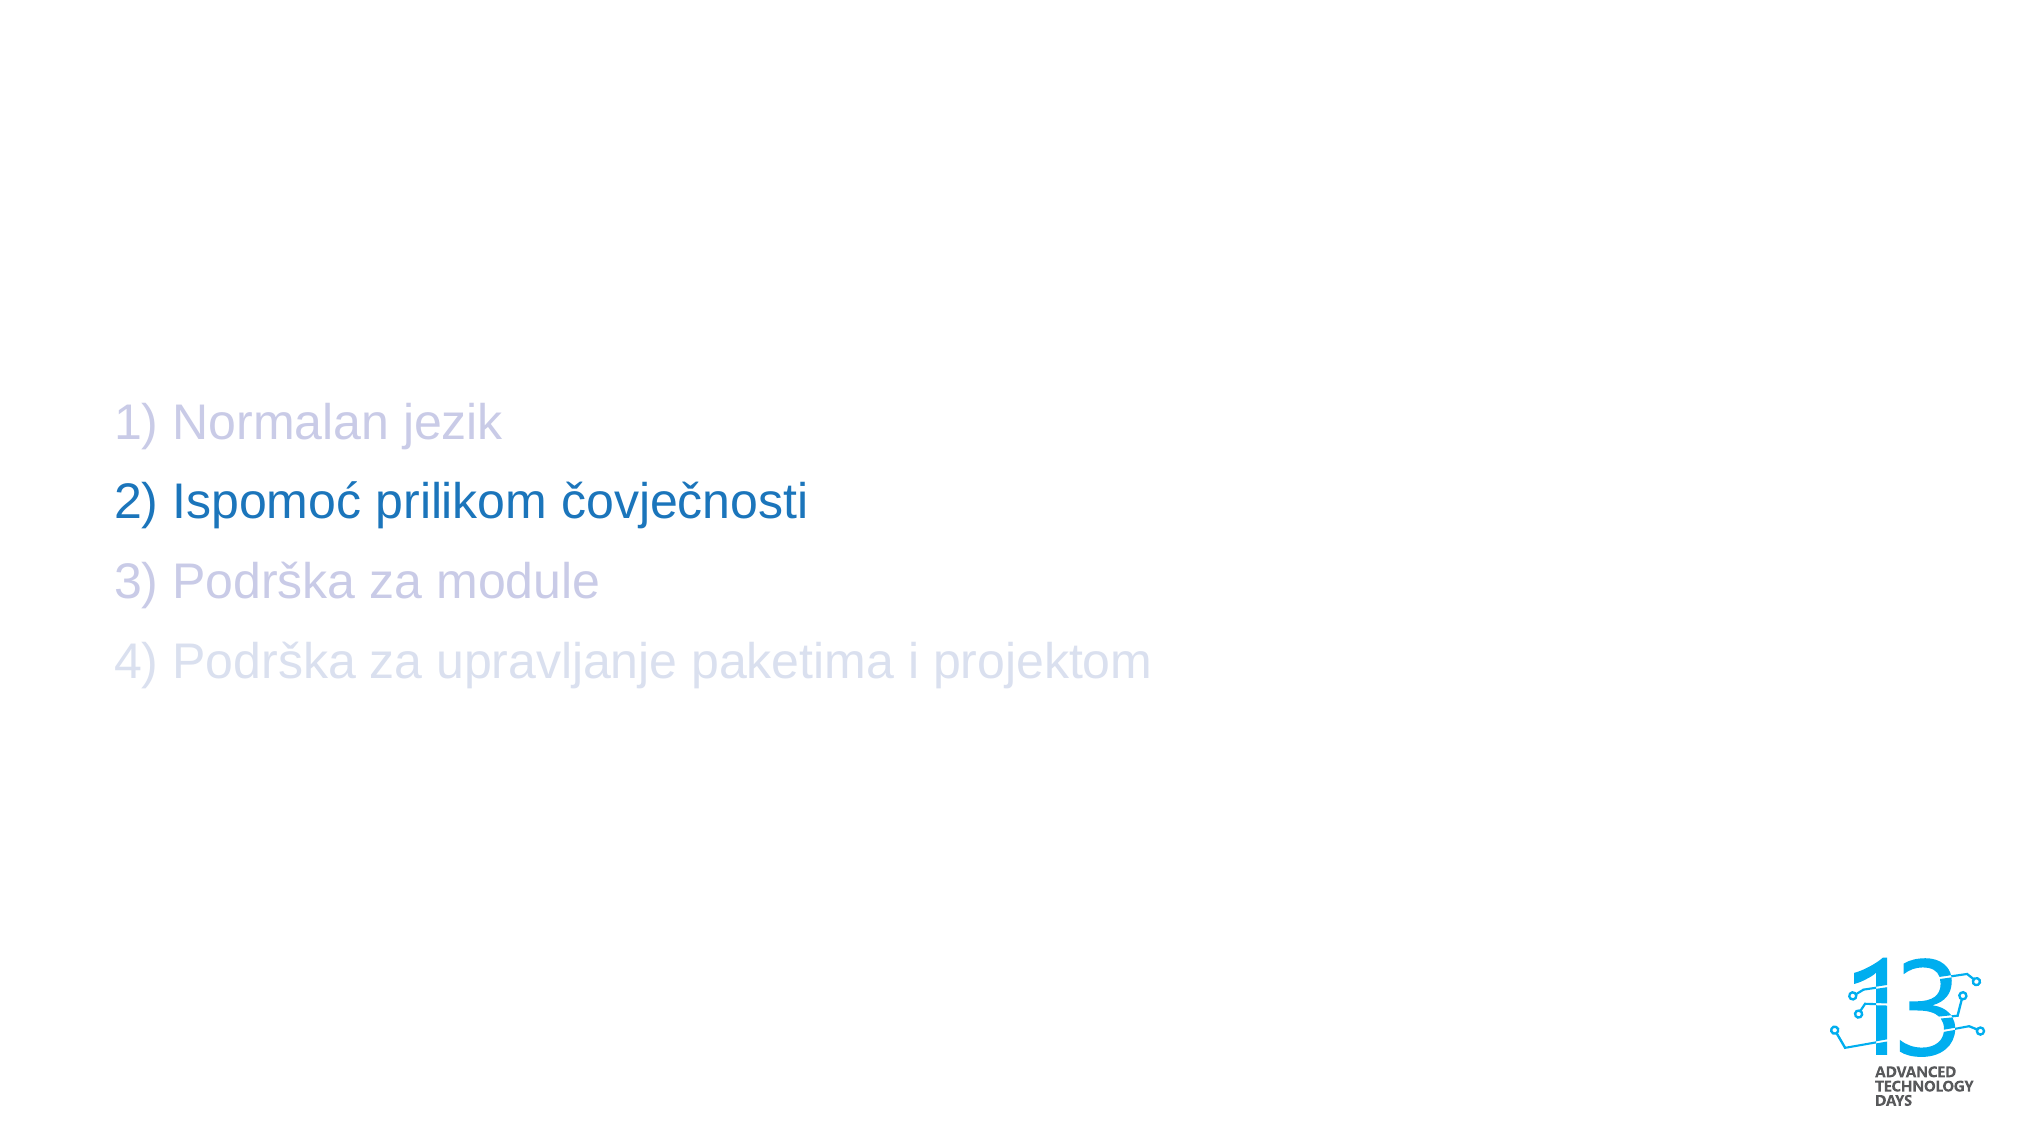

1) Normalan jezik
2) Ispomoć prilikom čovječnosti
3) Podrška za module
4) Podrška za upravljanje paketima i projektom